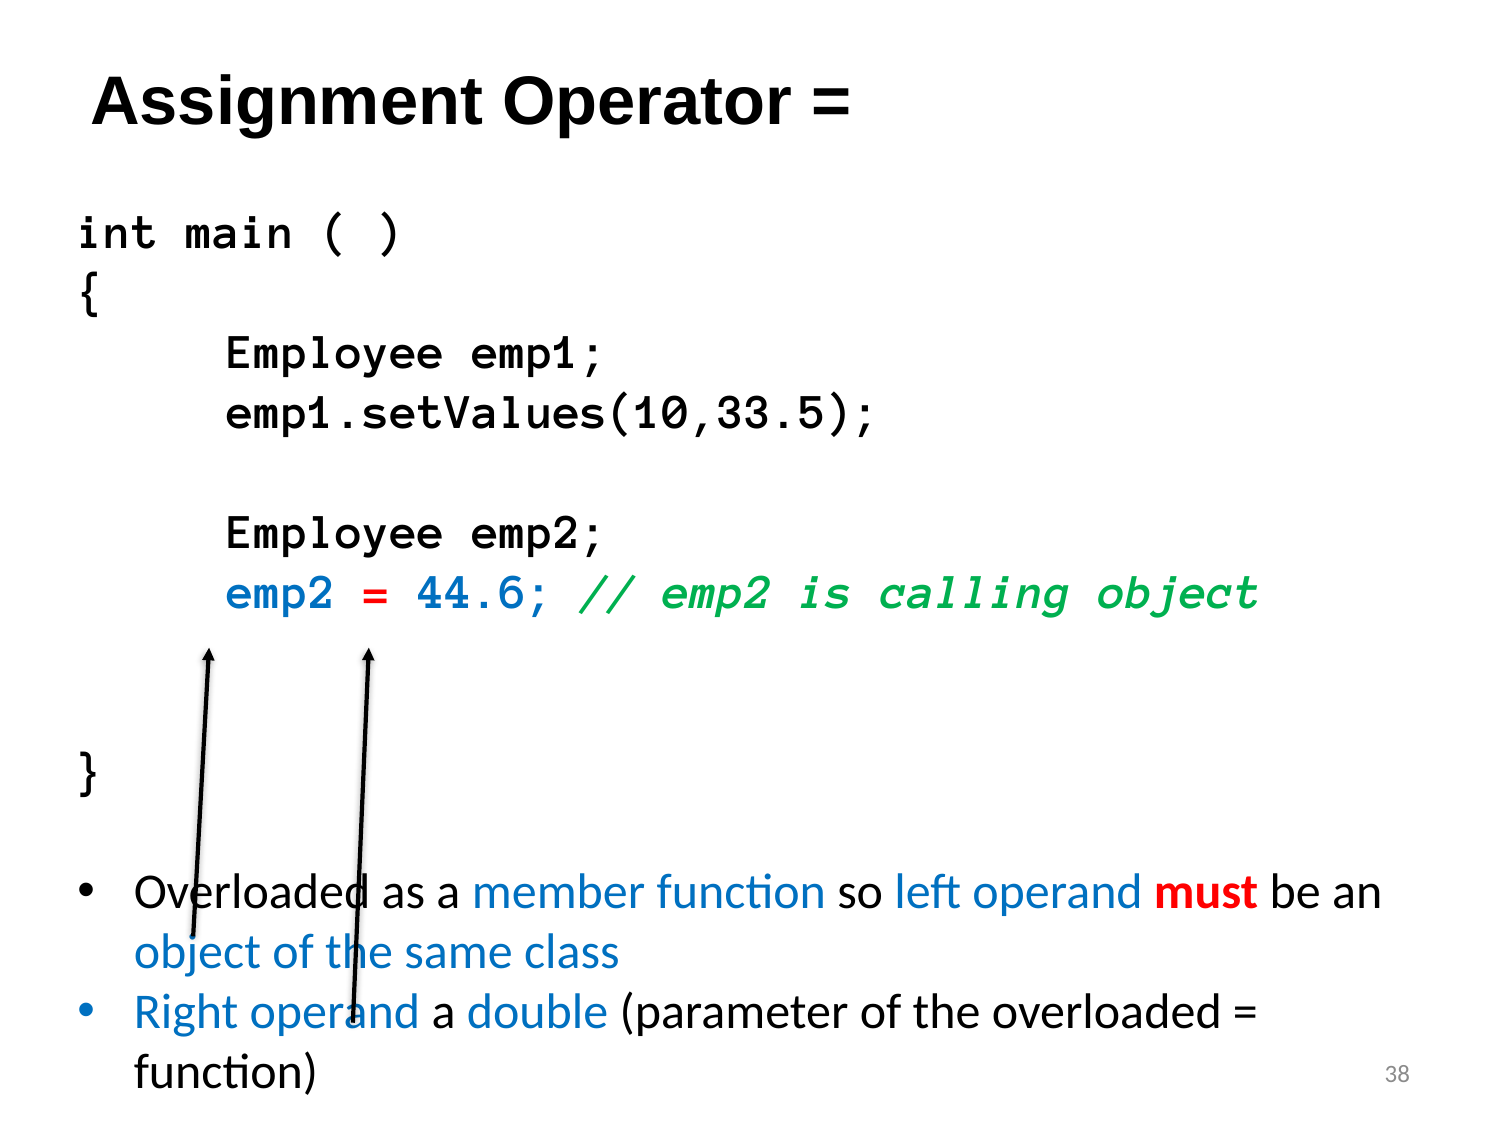

# Assignment Operator =
int main ( )
{
	Employee emp1;
	emp1.setValues(10,33.5);

	Employee emp2;
	emp2 = 44.6; // emp2 is calling object

}

Overloaded as a member function so left operand must be an object of the same class
Right operand a double (parameter of the overloaded = function)

38